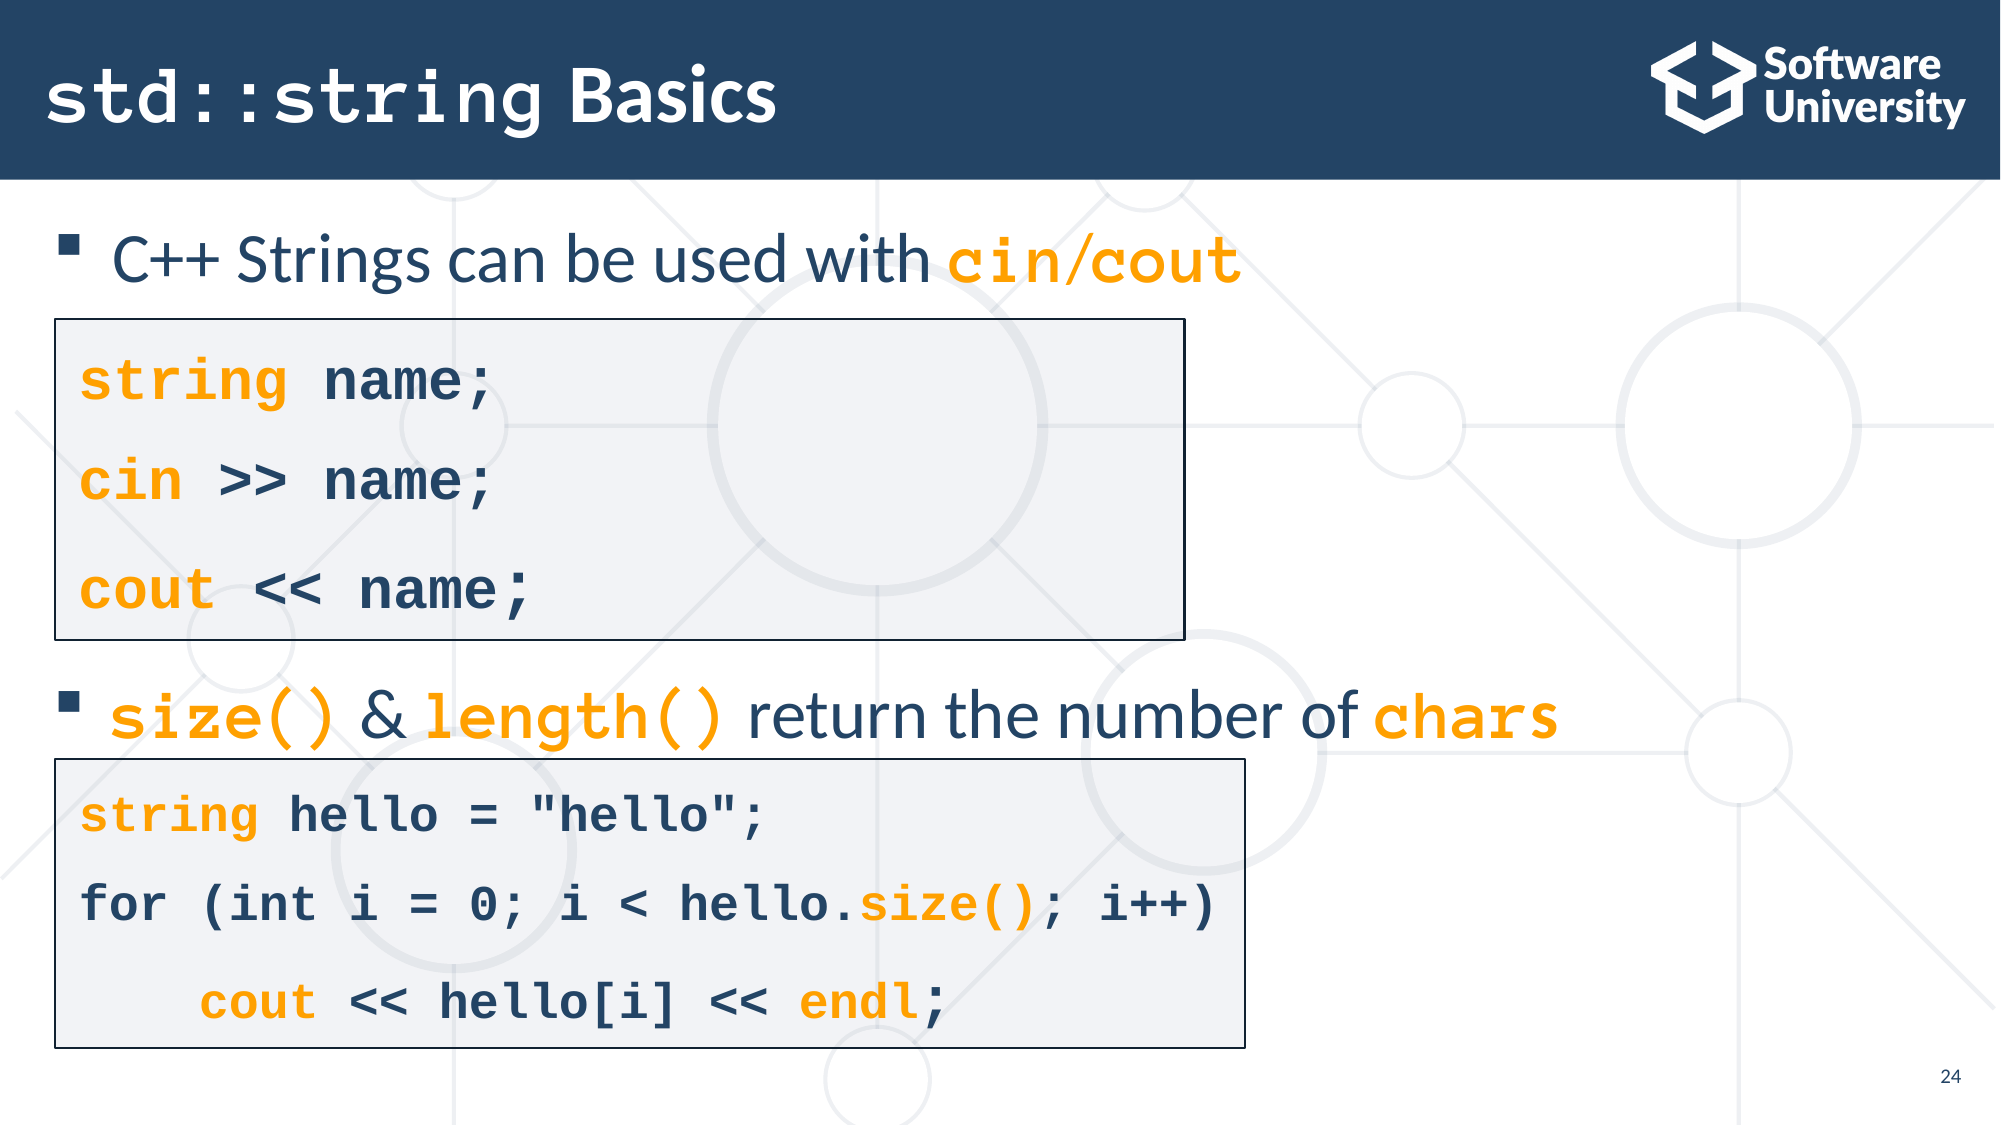

# std::string Basics
C++ Strings can be used with cin/cout

size() & length() return the number of chars
string name;
cin >> name;
cout << name;
string hello = "hello";
for (int i = 0; i < hello.size(); i++)
    cout << hello[i] << endl;
24